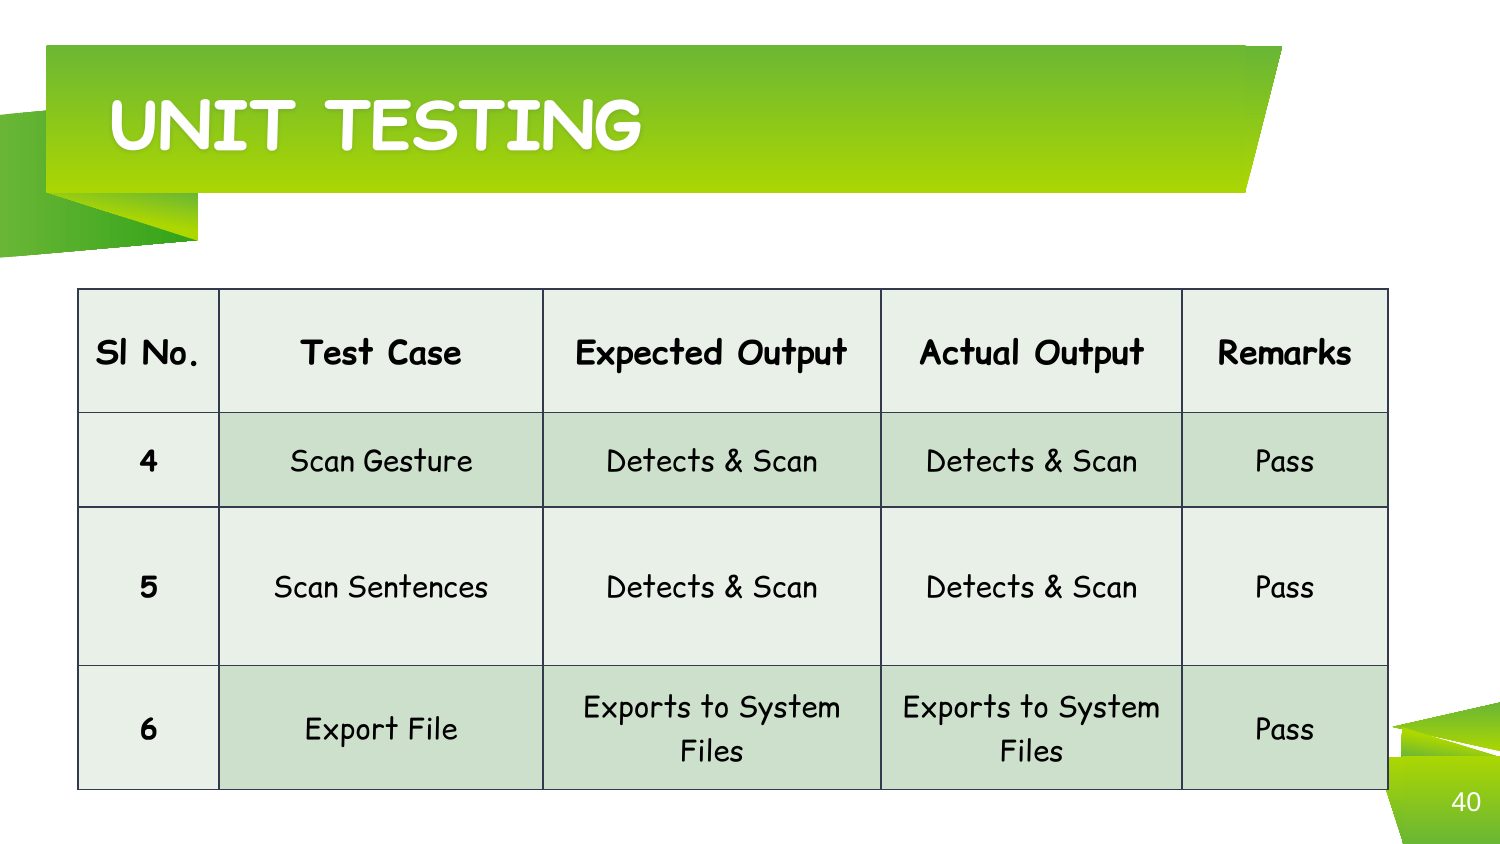

# UNIT TESTING
| Sl No. | Test Case | Expected Output | Actual Output | Remarks |
| --- | --- | --- | --- | --- |
| 4 | Scan Gesture | Detects & Scan | Detects & Scan | Pass |
| 5 | Scan Sentences | Detects & Scan | Detects & Scan | Pass |
| 6 | Export File | Exports to System Files | Exports to System Files | Pass |
40